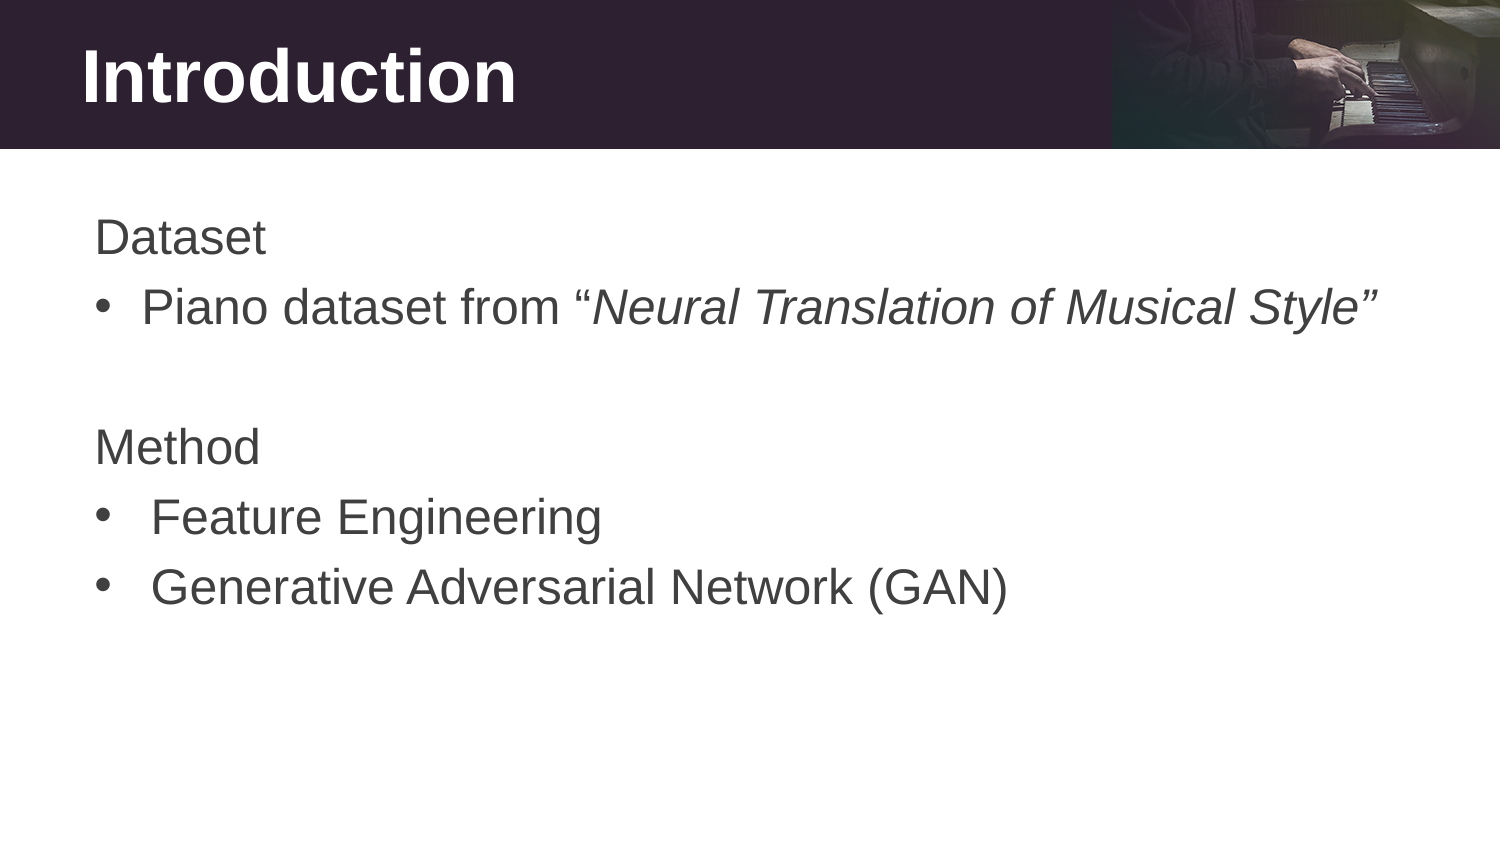

# Introduction
Dataset
Piano dataset from “Neural Translation of Musical Style”

Method
Feature Engineering
Generative Adversarial Network (GAN)